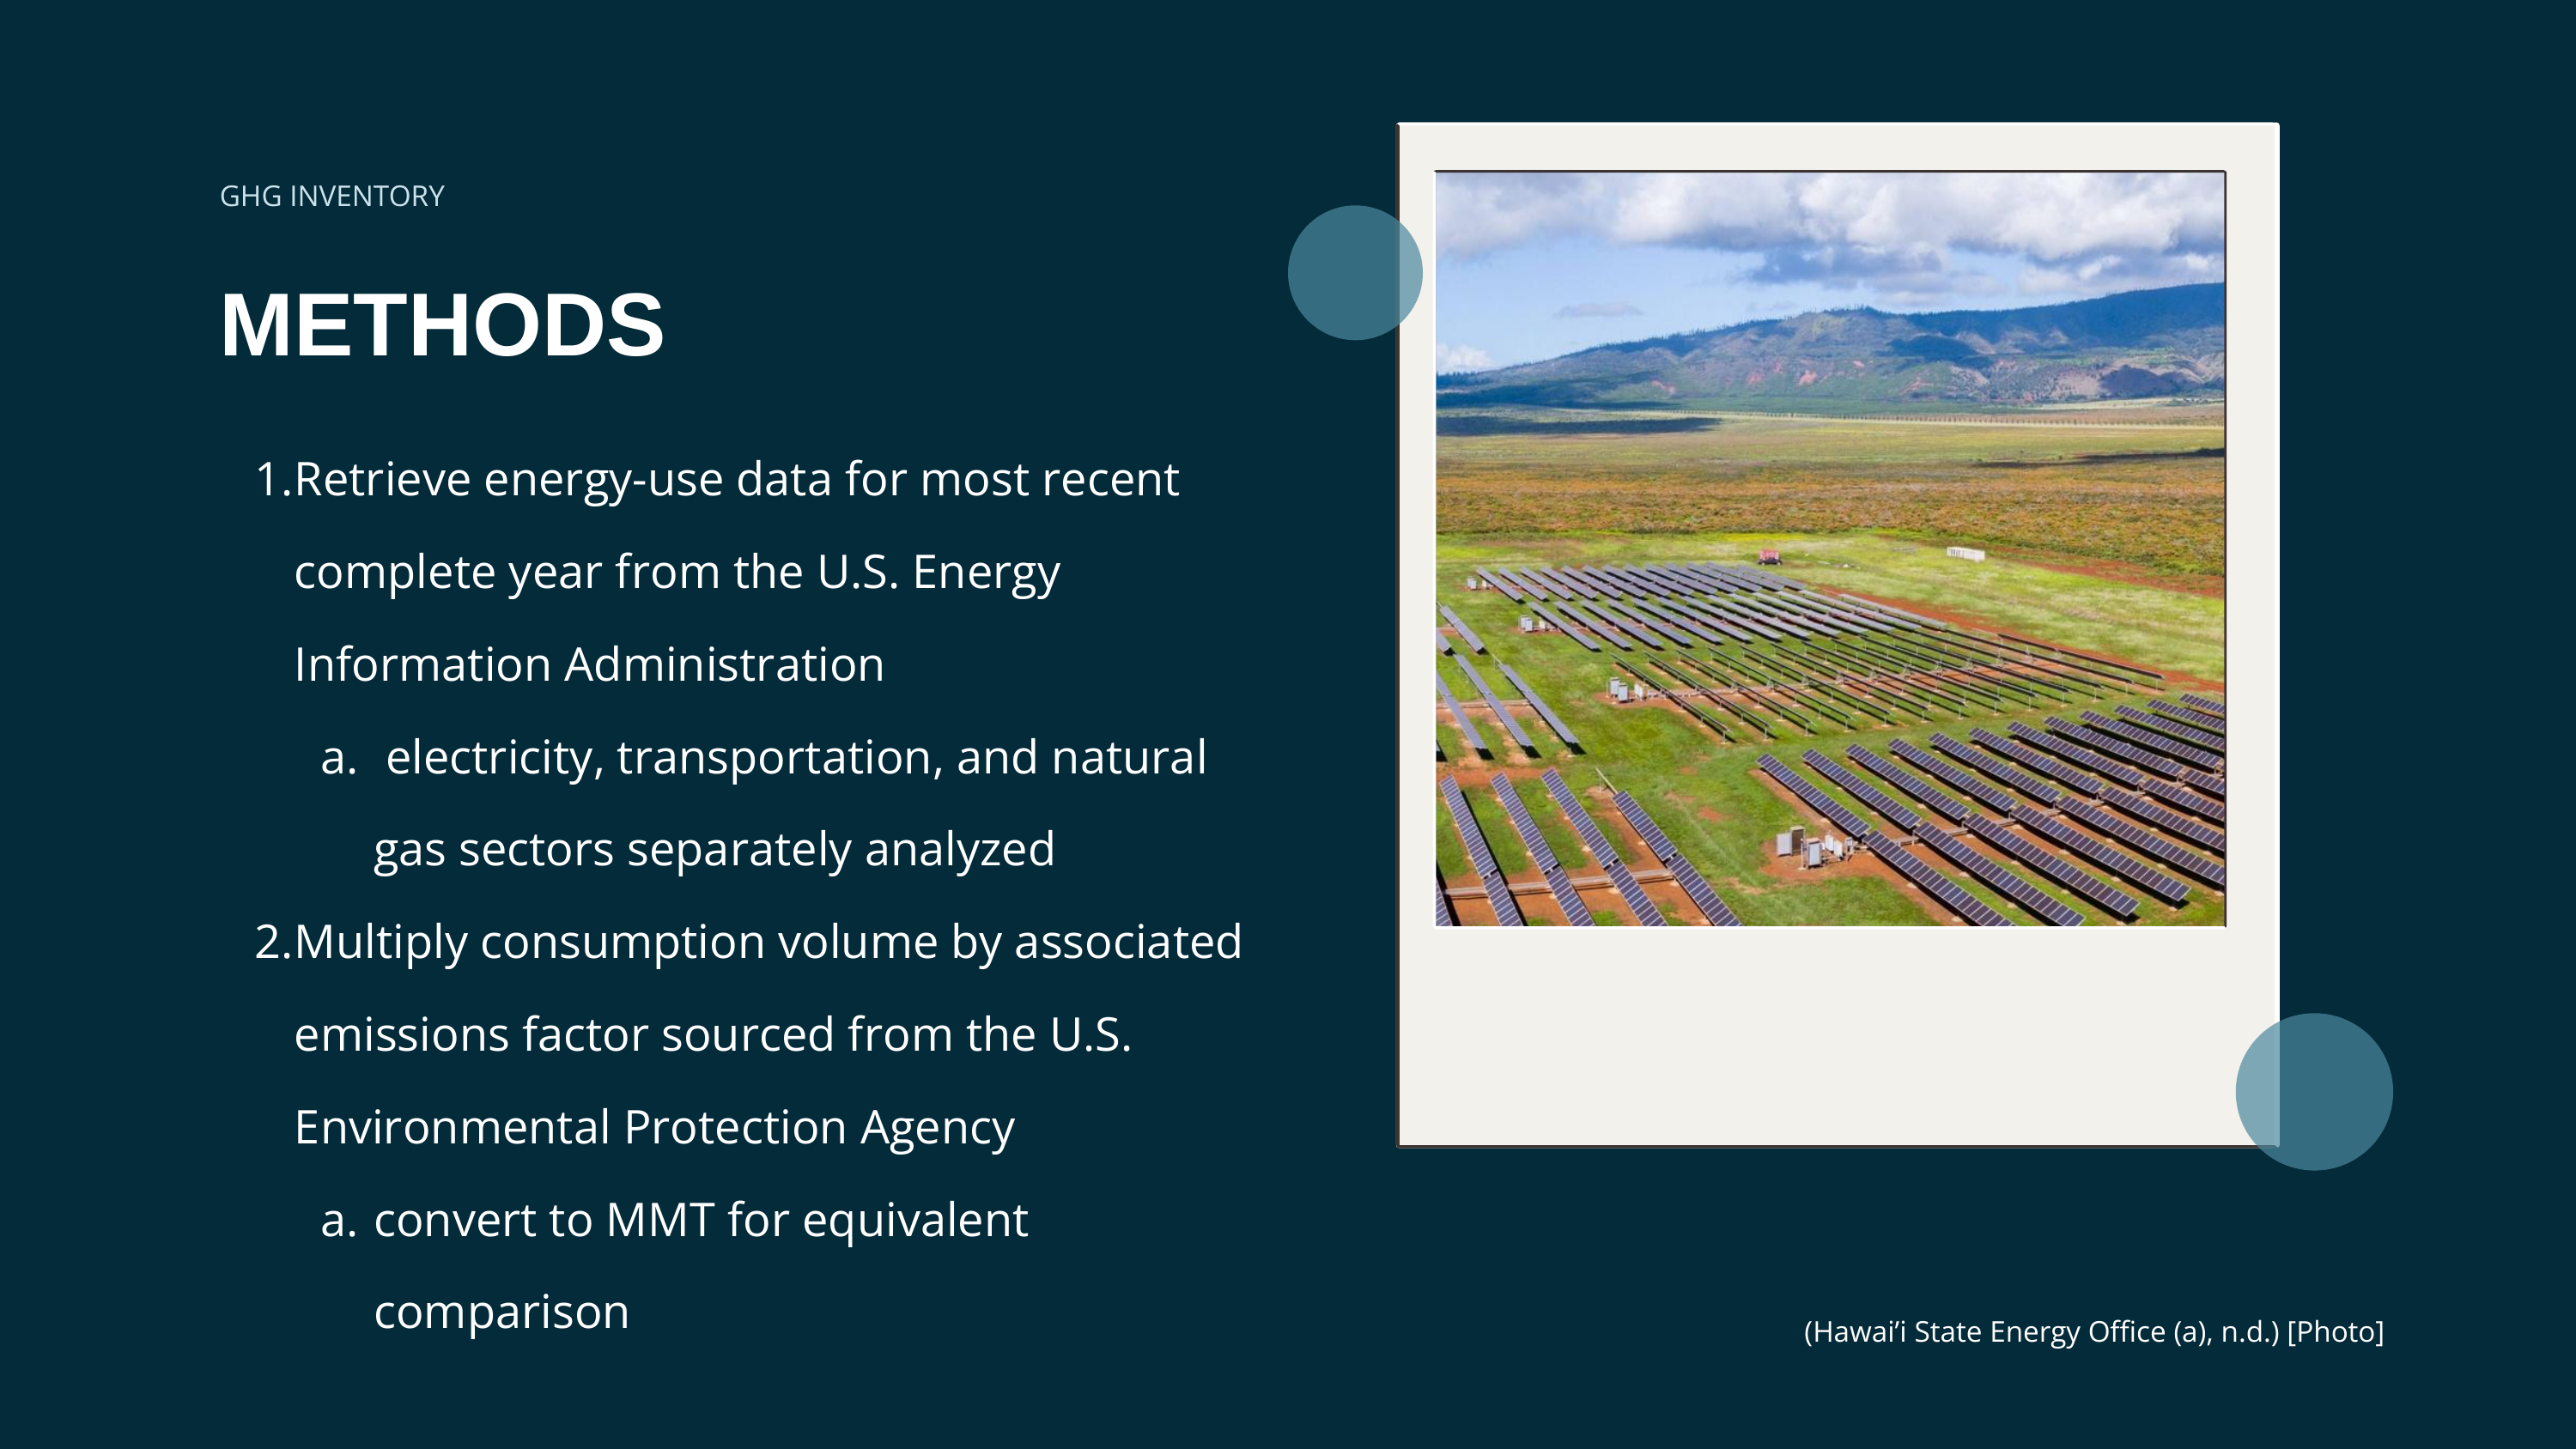

GHG INVENTORY

METHODS
Retrieve energy-use data for most recent complete year from the U.S. Energy Information Administration
 electricity, transportation, and natural gas sectors separately analyzed
Multiply consumption volume by associated emissions factor sourced from the U.S. Environmental Protection Agency
convert to MMT for equivalent comparison

(Hawai’i State Energy Office (a), n.d.) [Photo]